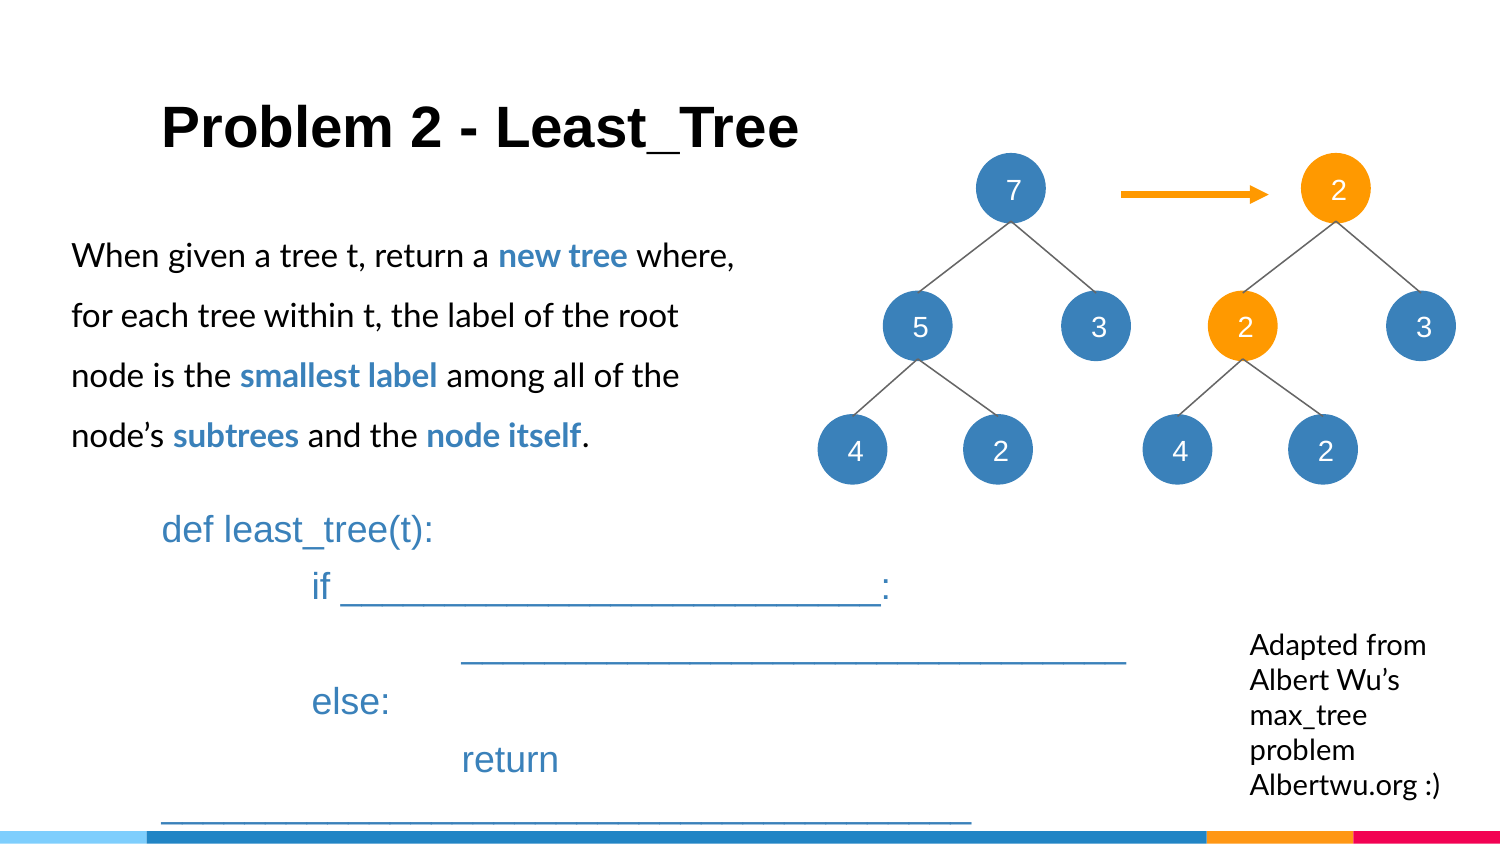

# Problem 2 - Least_Tree
7
5
3
4
2
2
2
3
4
2
When given a tree t, return a new tree where, for each tree within t, the label of the root node is the smallest label among all of the node’s subtrees and the node itself.
def least_tree(t):
	if __________________________:
		________________________________
	else:
		return _______________________________________
Adapted from Albert Wu’s max_tree problem
Albertwu.org :)